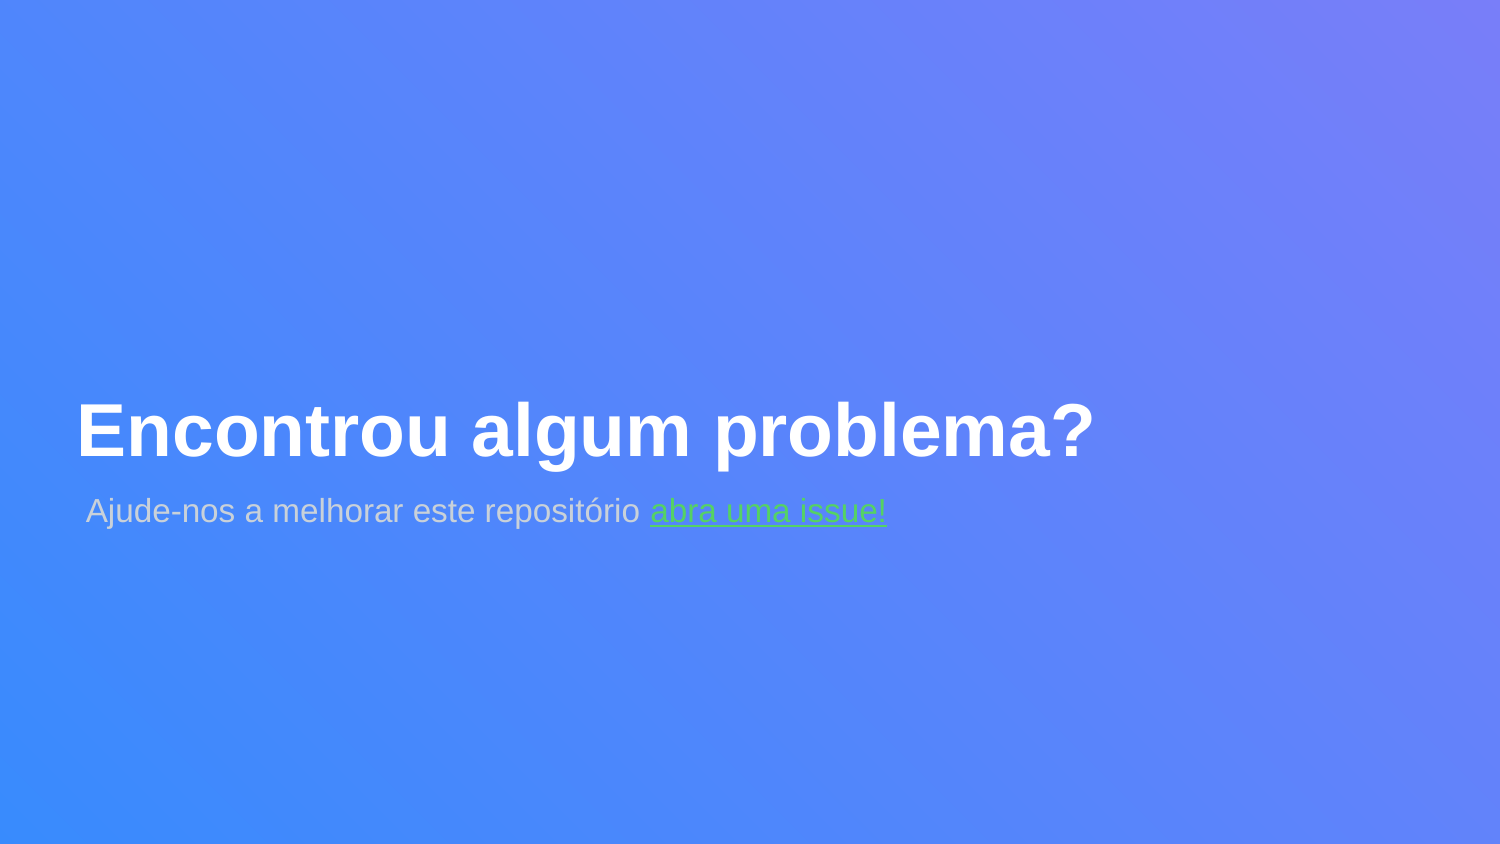

# Encontrou algum problema?
Ajude-nos a melhorar este repositório abra uma issue!